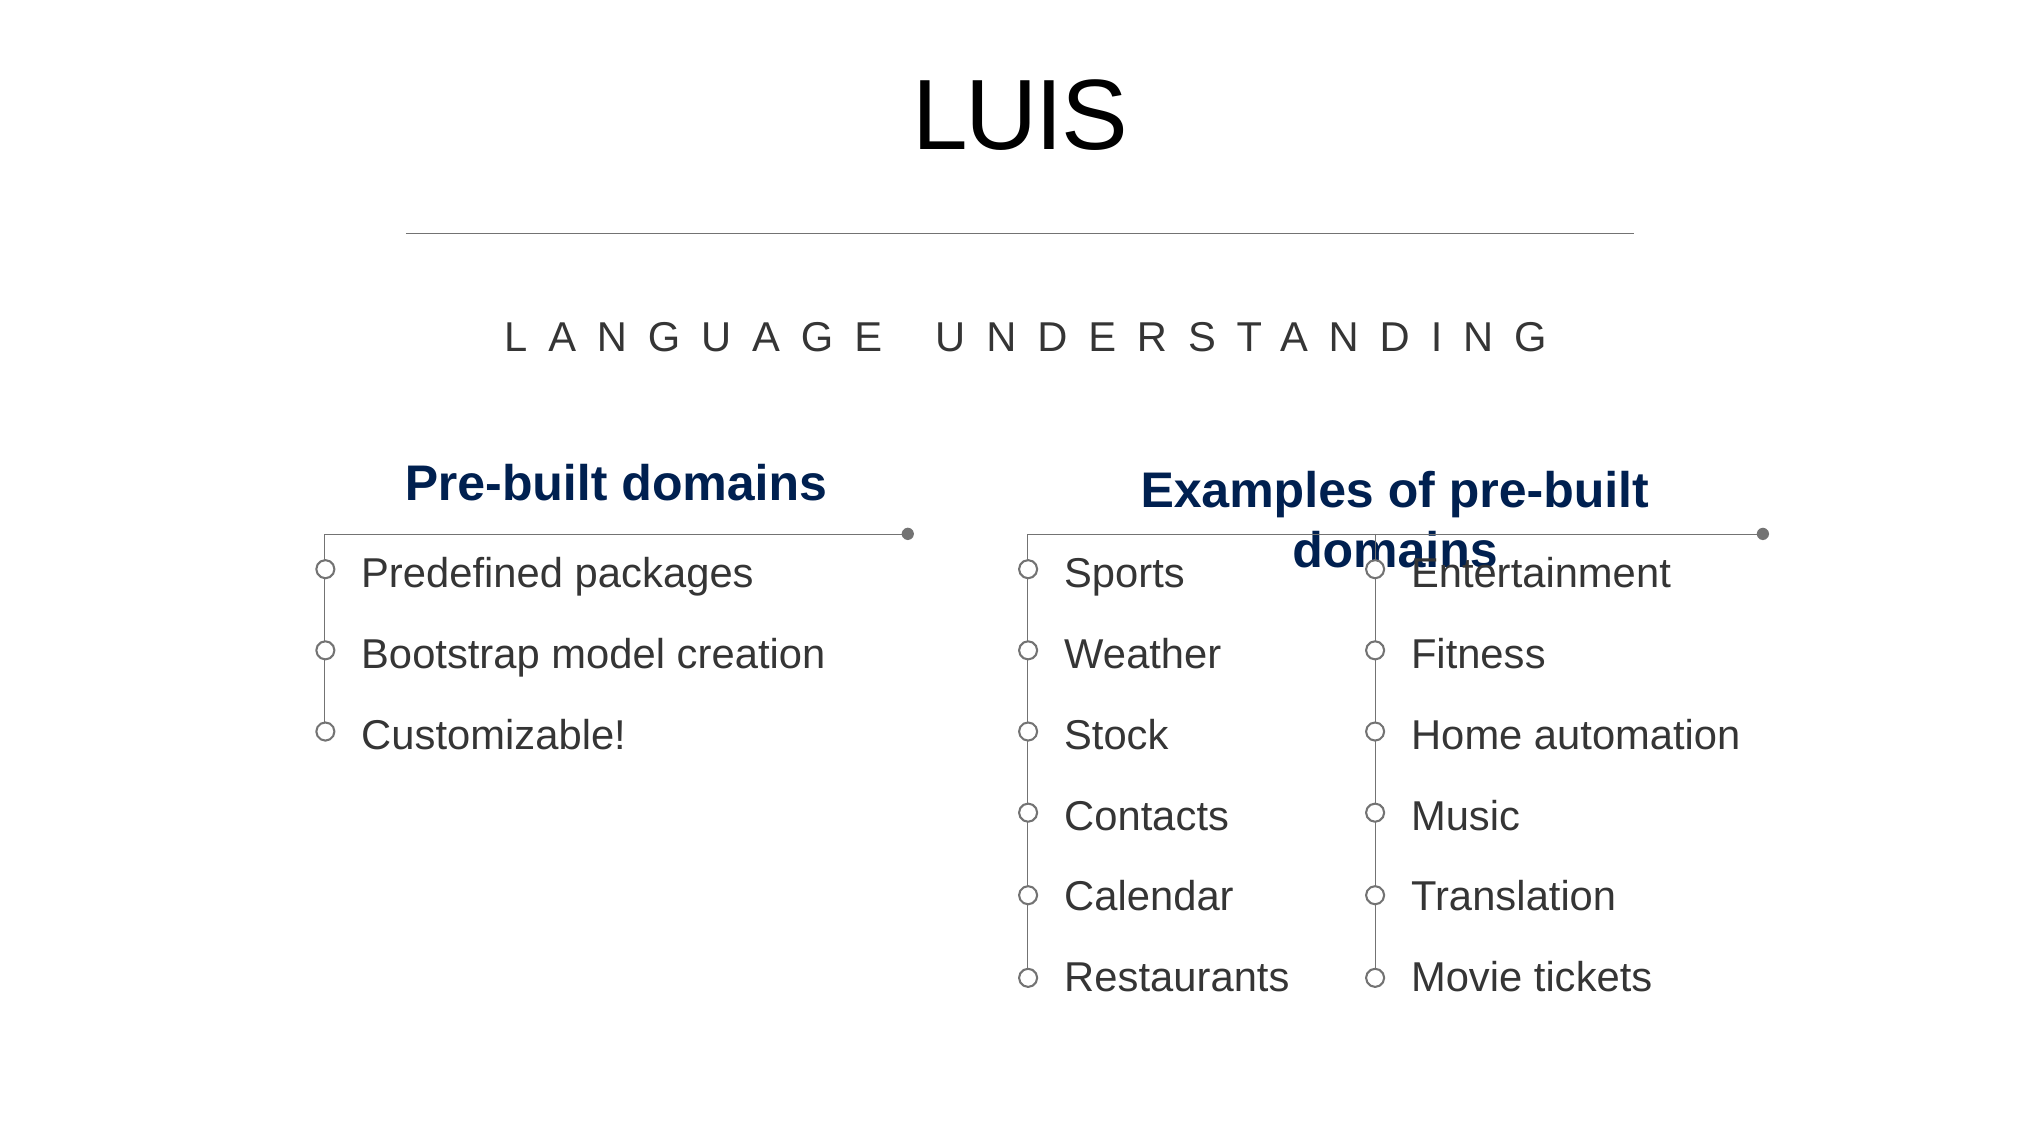

# LUIS
Language Understanding
Pre-built domains
Examples of pre-built domains

Predefined packages
Bootstrap model creation
Customizable!
Sports
Weather
Stock
Contacts
Calendar
Restaurants
Entertainment
Fitness
Home automation
Music
Translation
Movie tickets